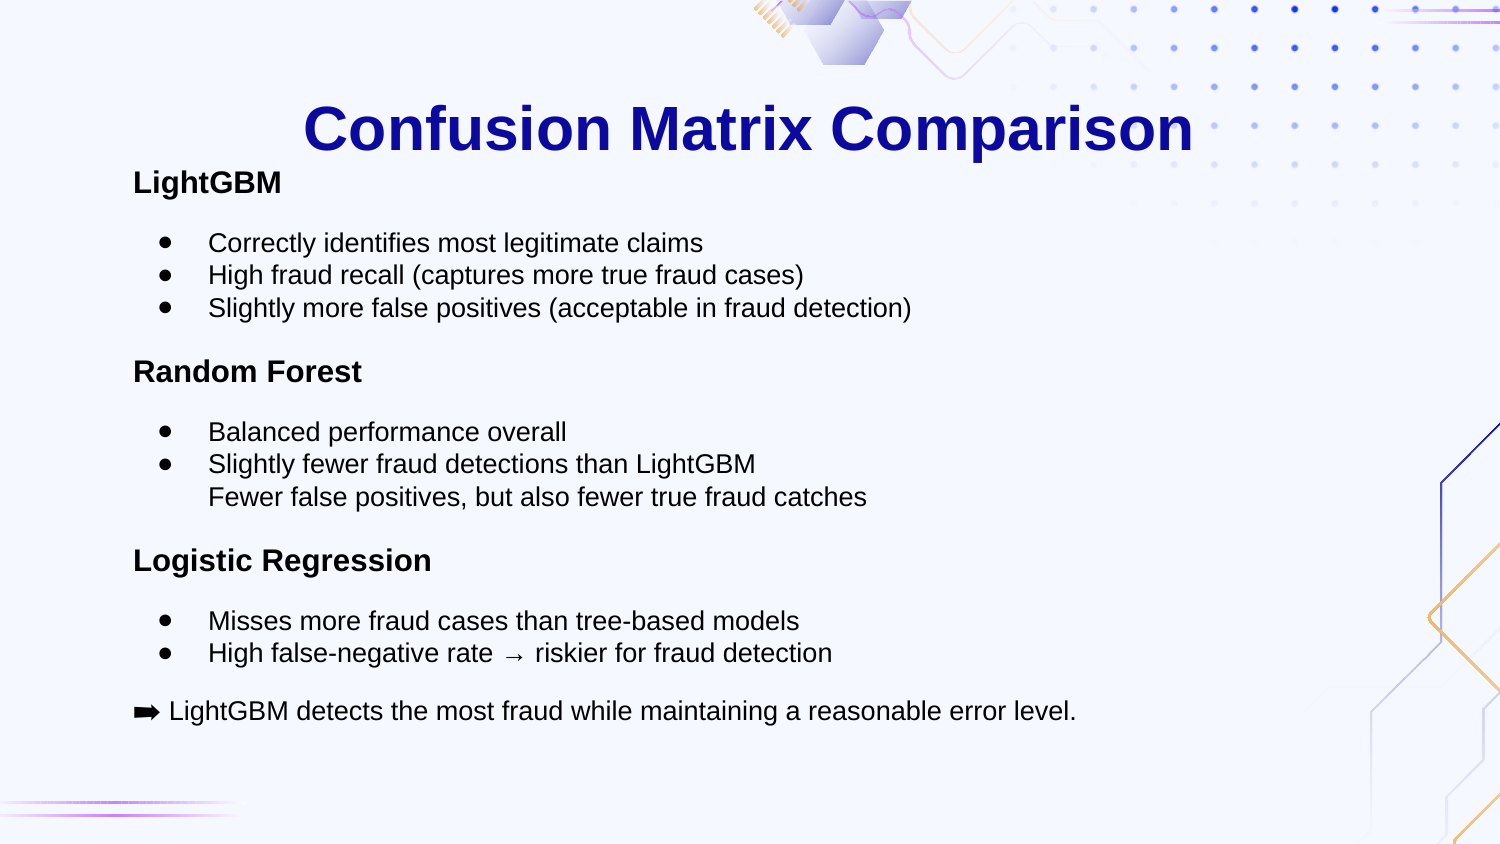

# Confusion Matrix Comparison

LightGBM
Correctly identifies most legitimate claims
High fraud recall (captures more true fraud cases)
Slightly more false positives (acceptable in fraud detection)
Random Forest
Balanced performance overall
Slightly fewer fraud detections than LightGBM
Fewer false positives, but also fewer true fraud catches
Logistic Regression
Misses more fraud cases than tree-based models
High false-negative rate → riskier for fraud detection
➡️ LightGBM detects the most fraud while maintaining a reasonable error level.